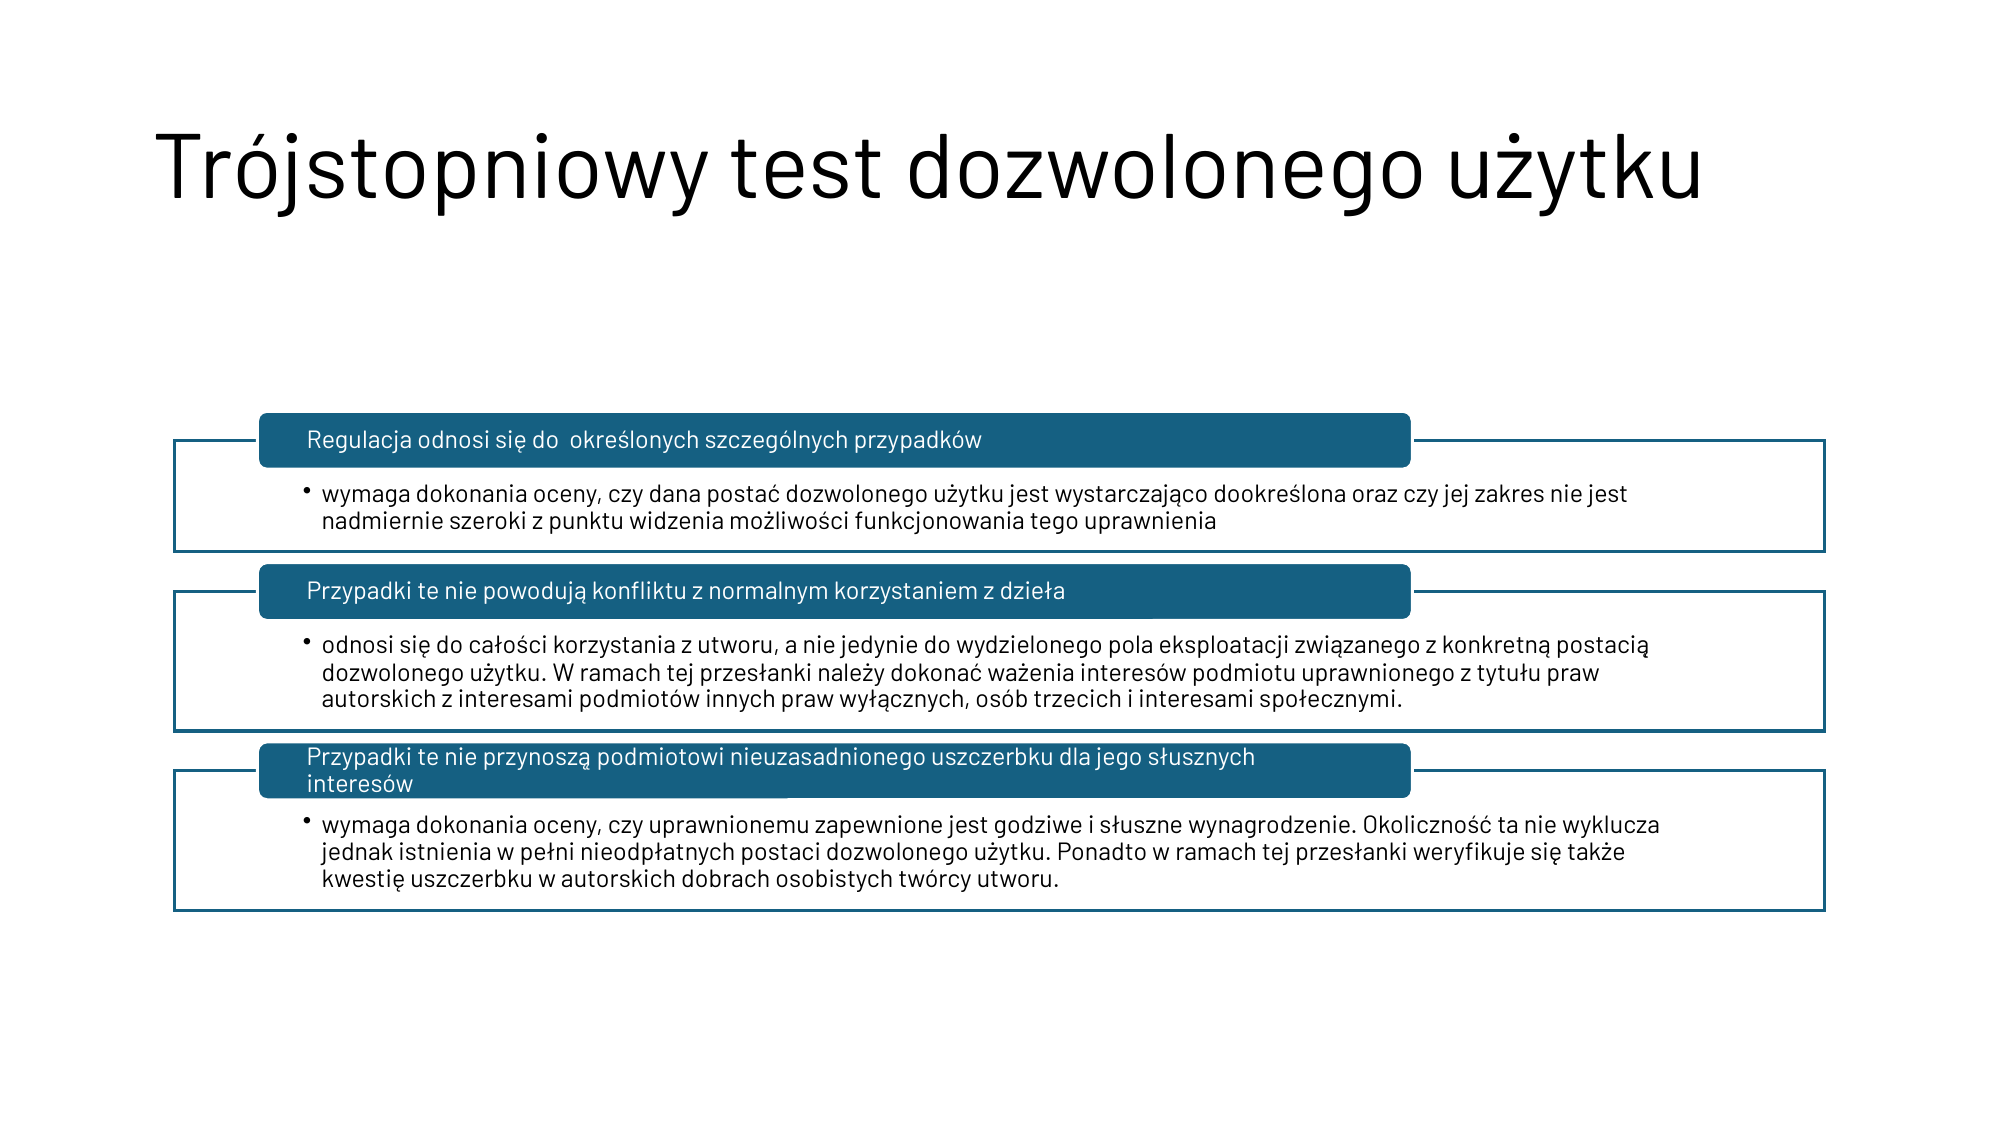

# Trójstopniowy test dozwolonego użytku
wymaga dokonania oceny, czy dana postać dozwolonego użytku jest wystarczająco dookreślona oraz czy jej zakres nie jest nadmiernie szeroki z punktu widzenia możliwości funkcjonowania tego uprawnienia
Regulacja odnosi się do  określonych szczególnych przypadków
odnosi się do całości korzystania z utworu, a nie jedynie do wydzielonego pola eksploatacji związanego z konkretną postacią̨ dozwolonego użytku. W ramach tej przesłanki należy dokonać ważenia interesów podmiotu uprawnionego z tytułu praw autorskich z interesami podmiotów innych praw wyłącznych, osób trzecich i interesami społecznymi.
Przypadki te nie powodują konfliktu z normalnym korzystaniem z dzieła
wymaga dokonania oceny, czy uprawnionemu zapewnione jest godziwe i słuszne wynagrodzenie. Okoliczność ta nie wyklucza jednak istnienia w pełni nieodpłatnych postaci dozwolonego użytku. Ponadto w ramach tej przesłanki weryfikuje się̨ także kwestię uszczerbku w autorskich dobrach osobistych twórcy utworu.
Przypadki te nie przynoszą̨ podmiotowi nieuzasadnionego uszczerbku dla jego słusznych interesów